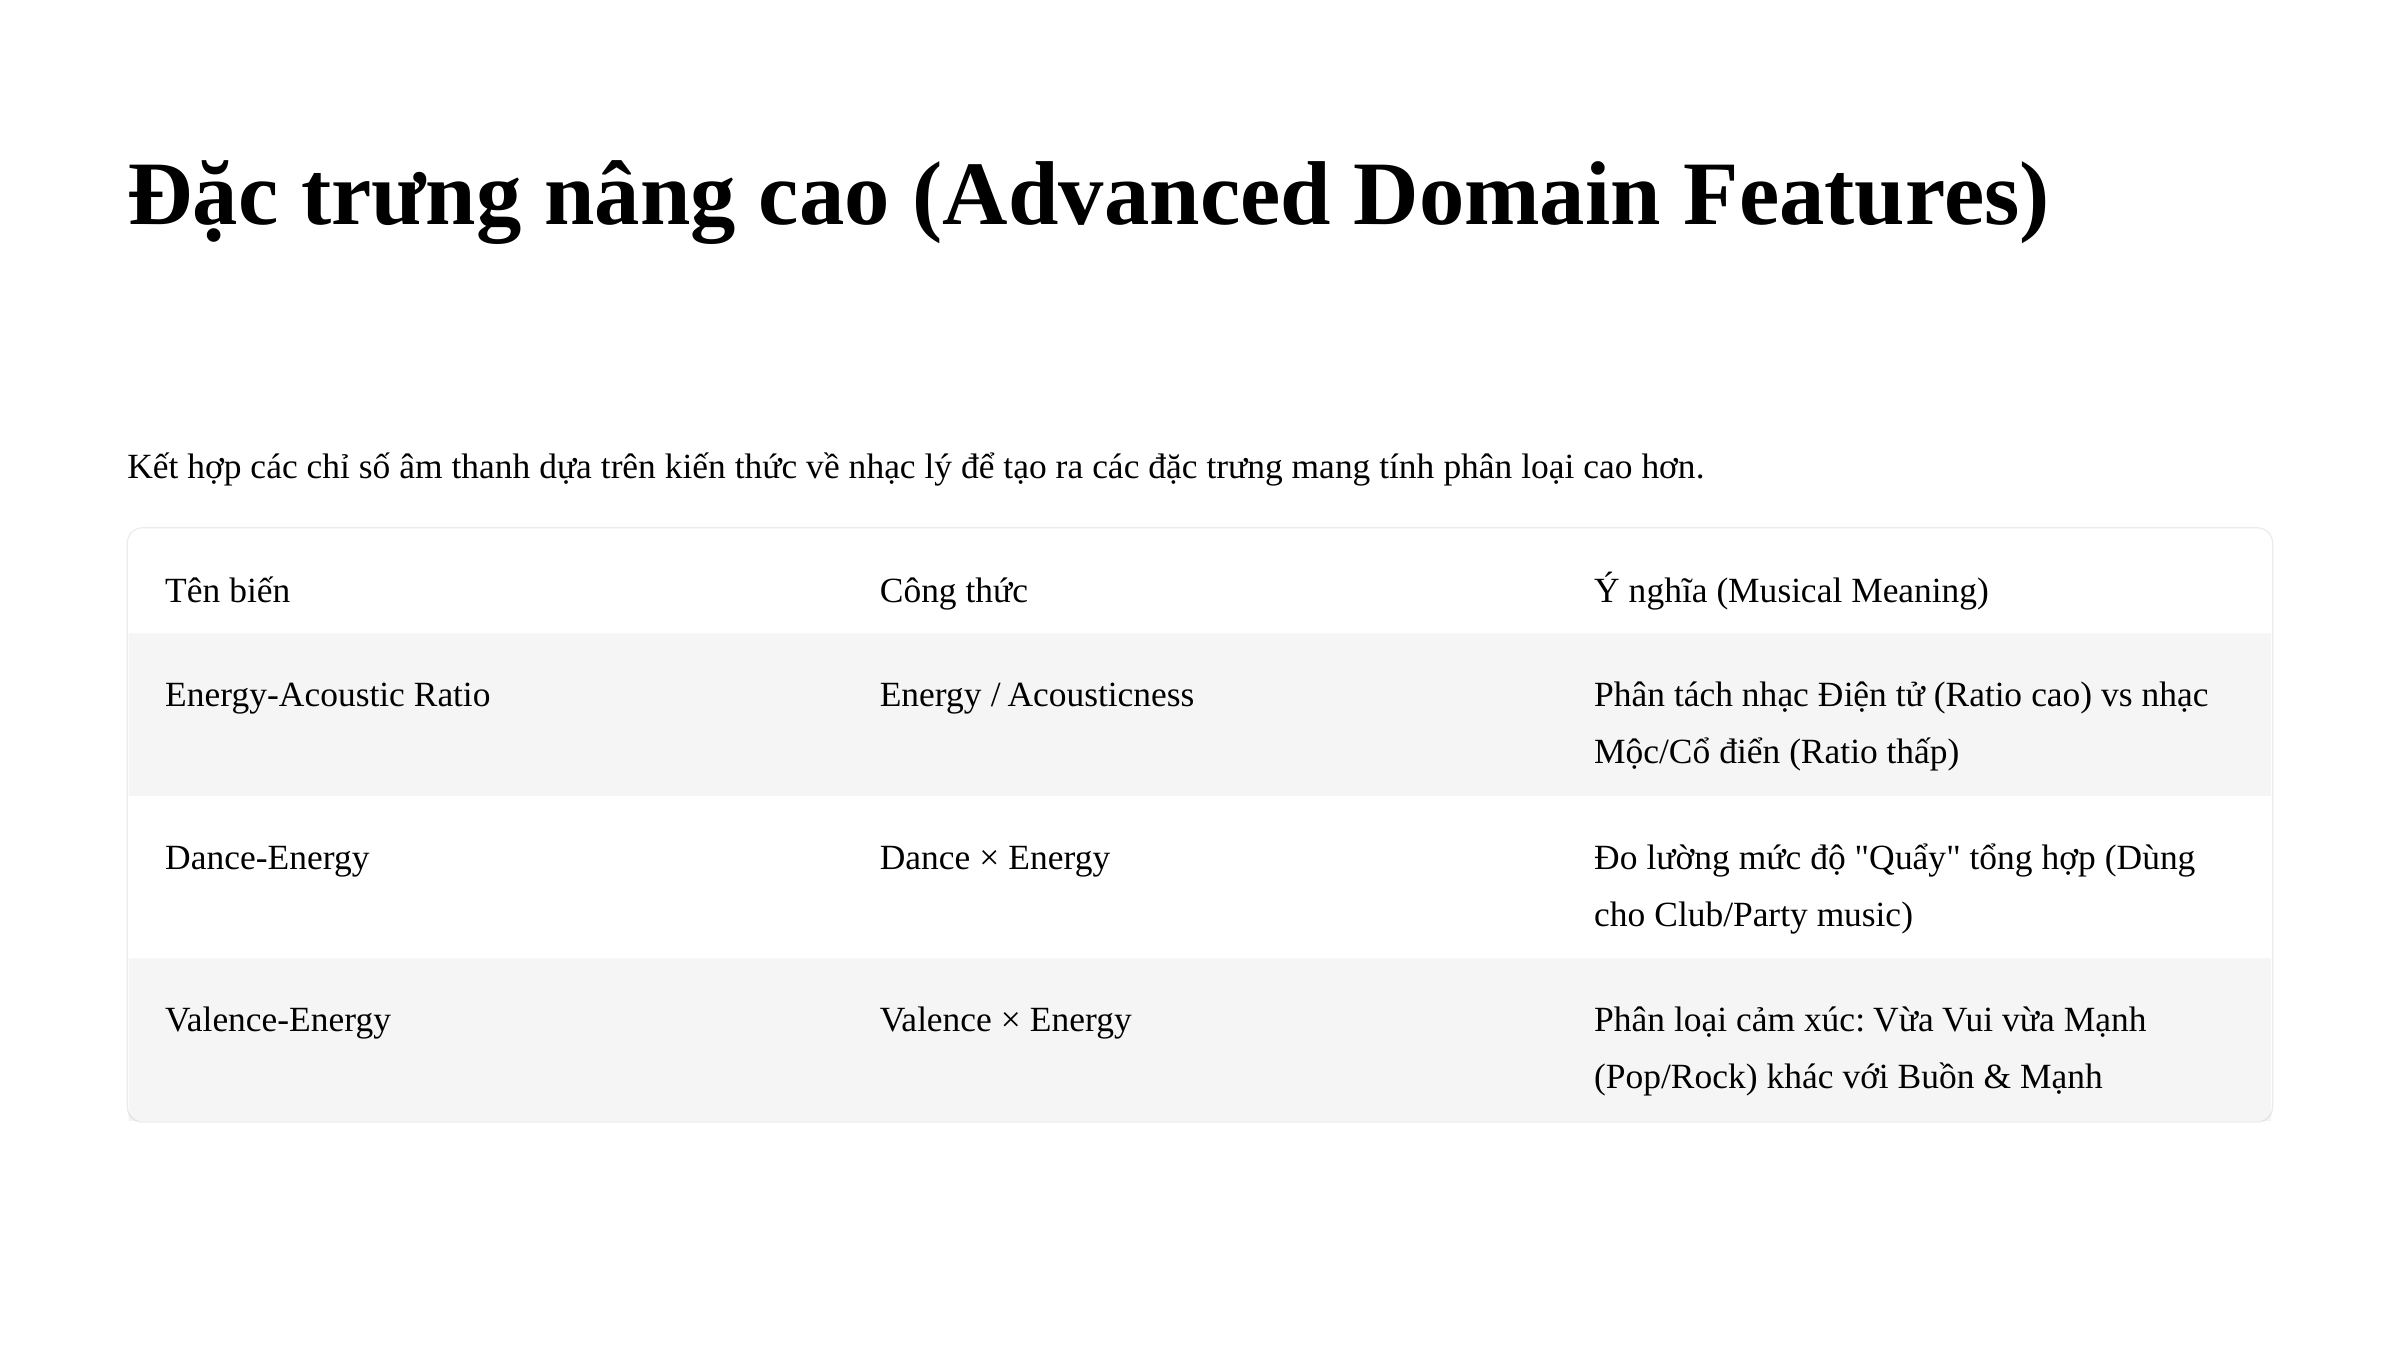

Đặc trưng nâng cao (Advanced Domain Features)
Kết hợp các chỉ số âm thanh dựa trên kiến thức về nhạc lý để tạo ra các đặc trưng mang tính phân loại cao hơn.

Tên biến
Công thức
Ý nghĩa (Musical Meaning)

Energy-Acoustic Ratio
Energy / Acousticness
Phân tách nhạc Điện tử (Ratio cao) vs nhạc Mộc/Cổ điển (Ratio thấp)

Dance-Energy
Dance × Energy
Đo lường mức độ "Quẩy" tổng hợp (Dùng cho Club/Party music)

Valence-Energy
Valence × Energy
Phân loại cảm xúc: Vừa Vui vừa Mạnh (Pop/Rock) khác với Buồn & Mạnh